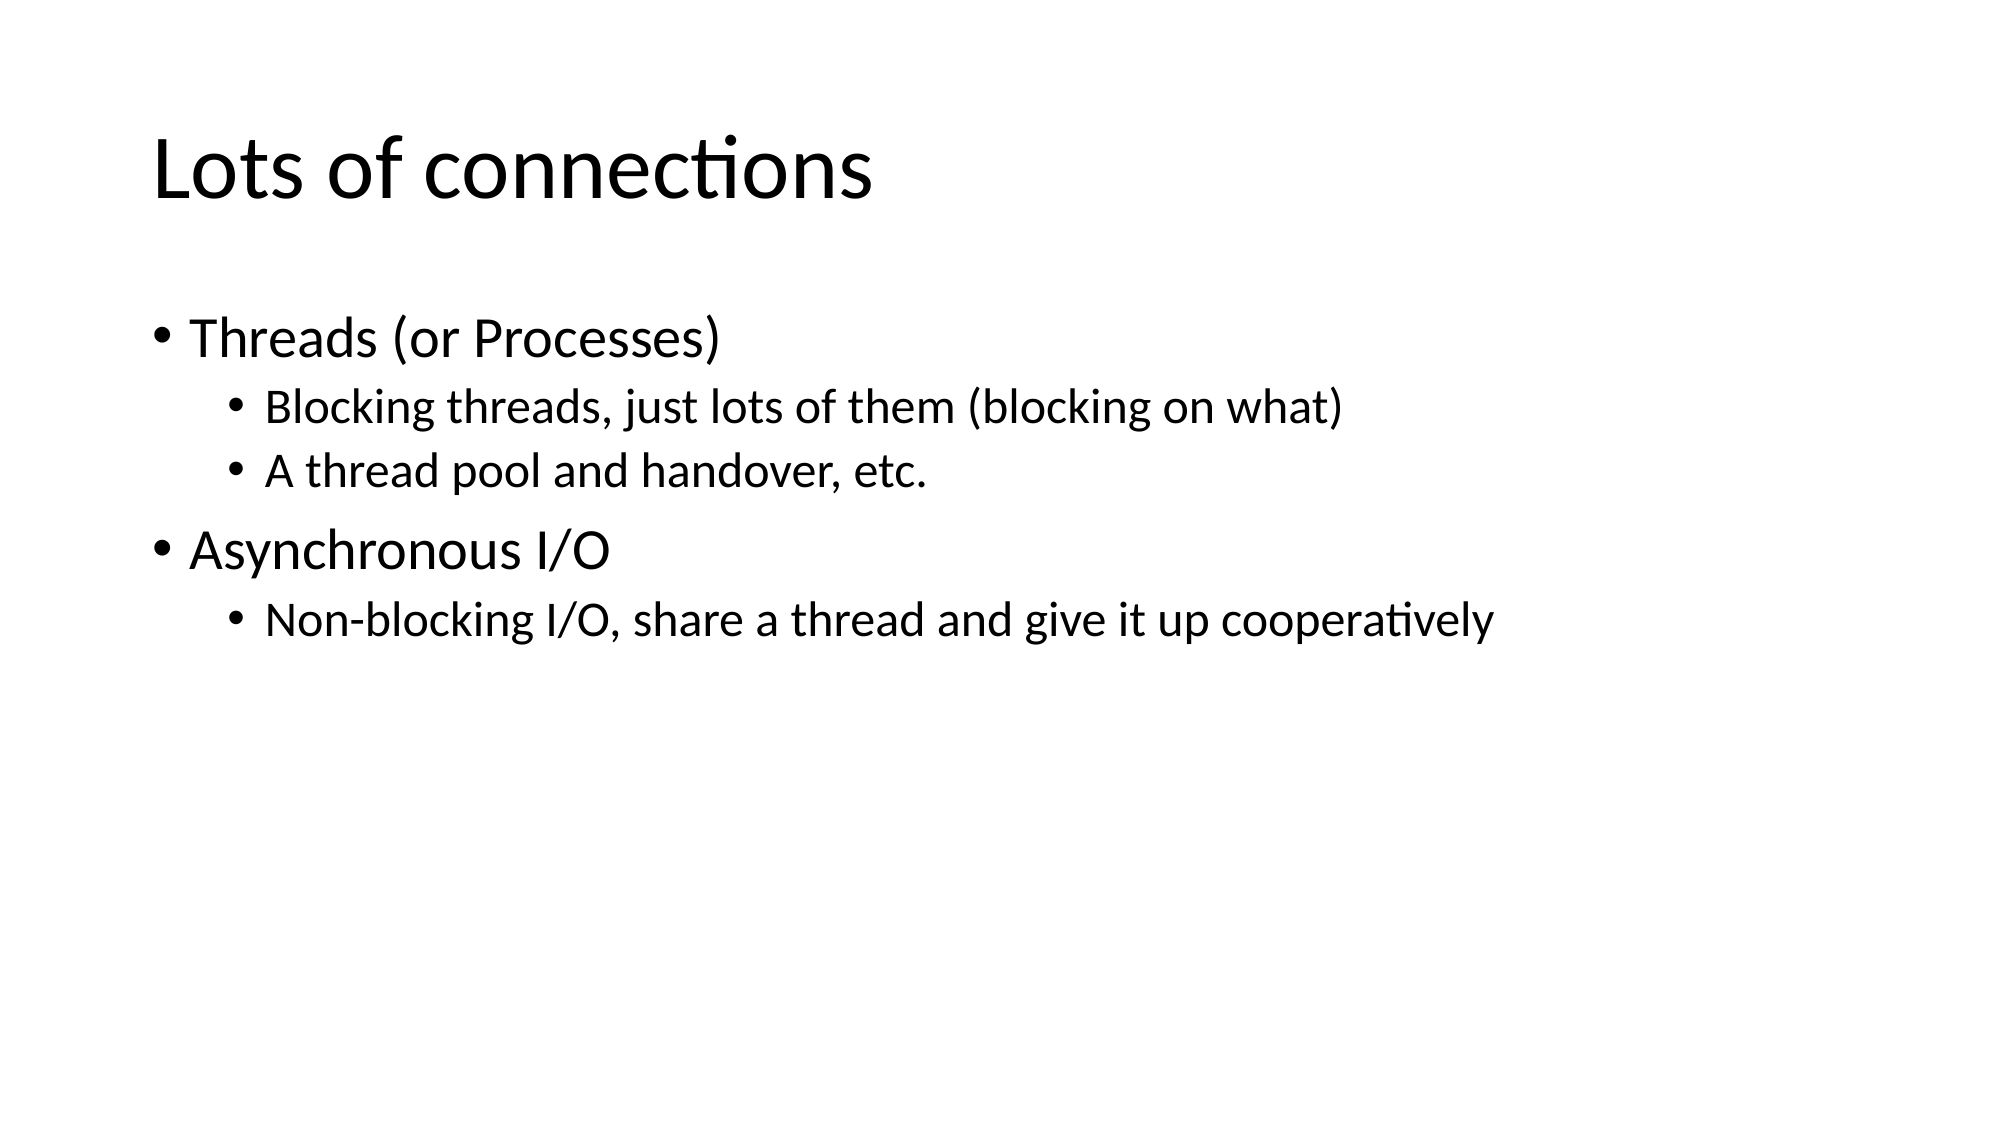

# Lots of connections
Threads (or Processes)
Blocking threads, just lots of them (blocking on what)
A thread pool and handover, etc.
Asynchronous I/O
Non-blocking I/O, share a thread and give it up cooperatively